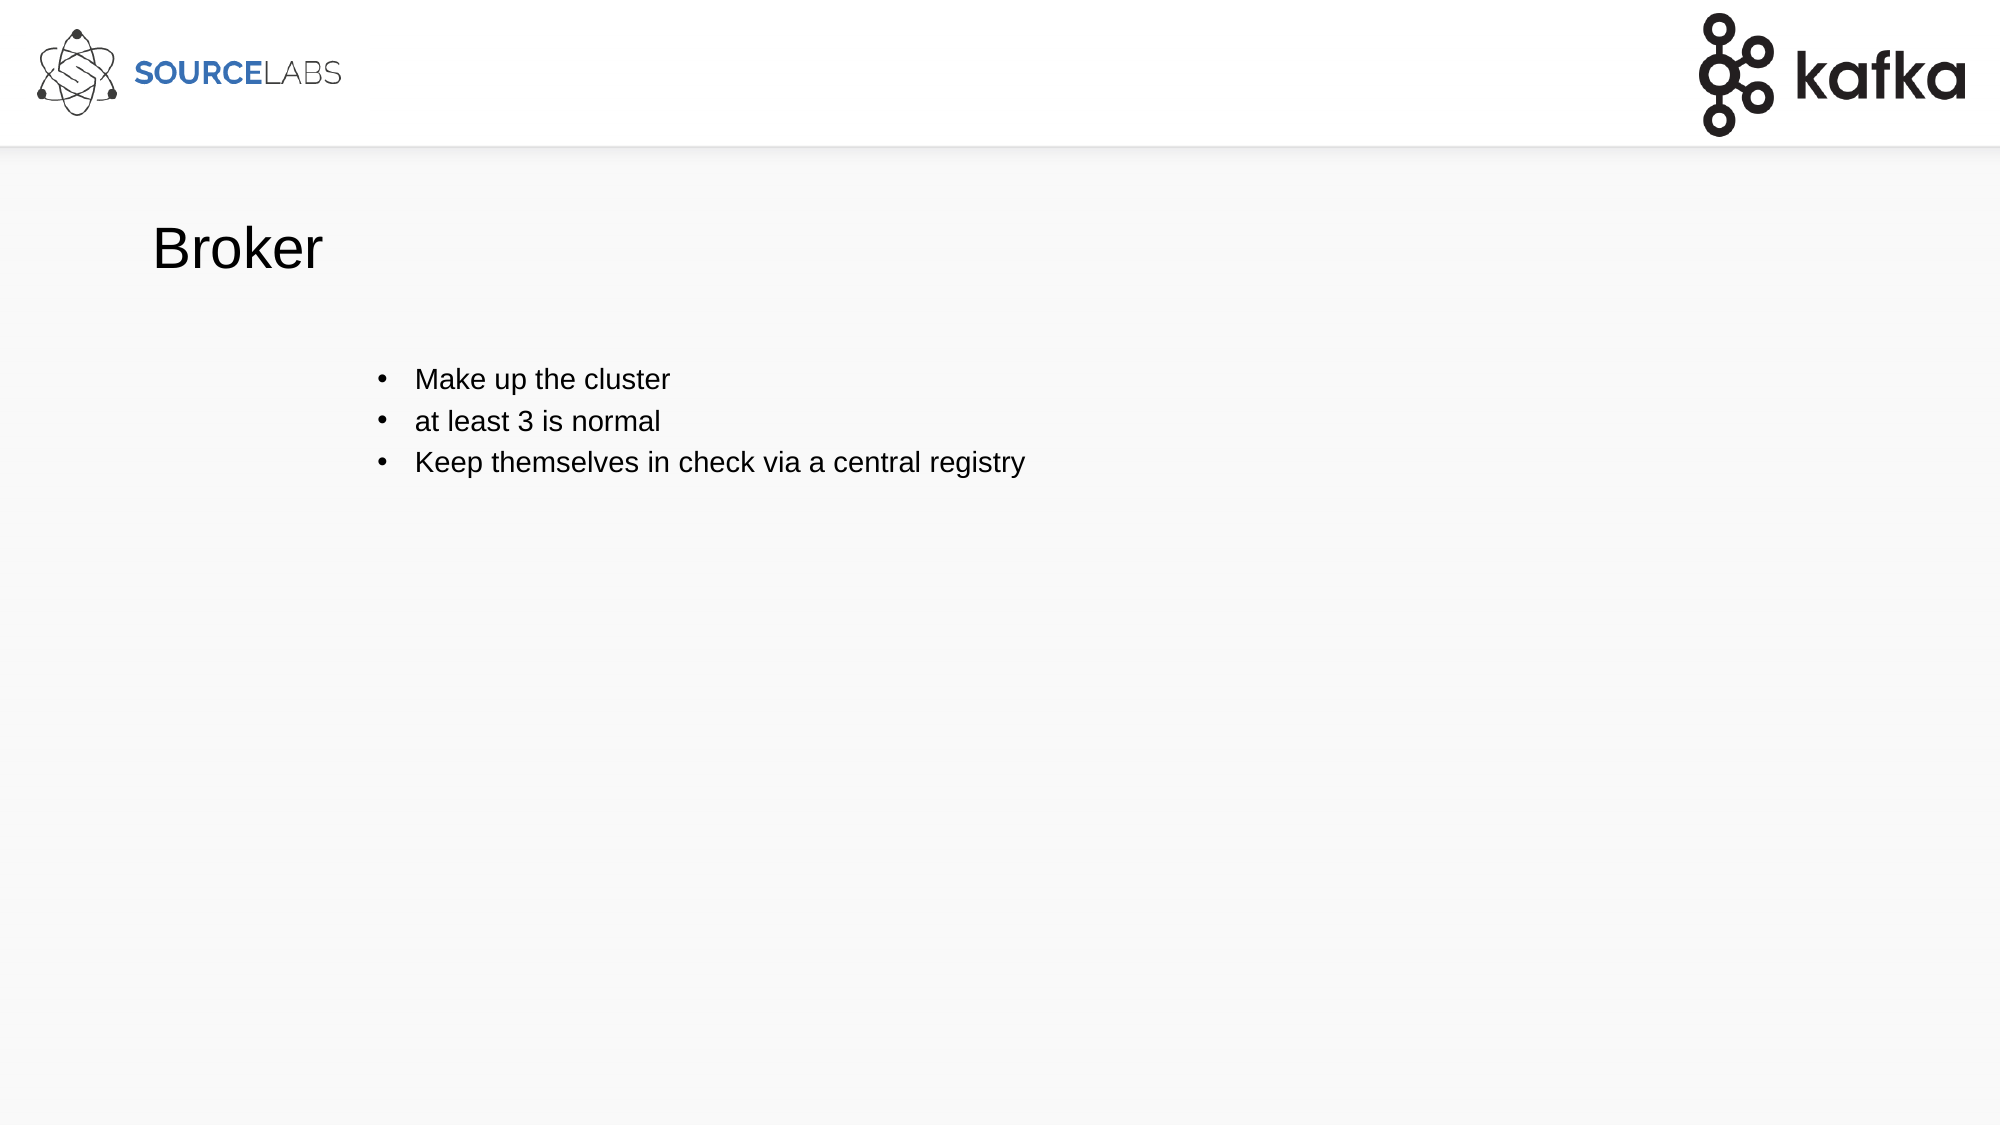

# Broker
Make up the cluster
at least 3 is normal
Keep themselves in check via a central registry